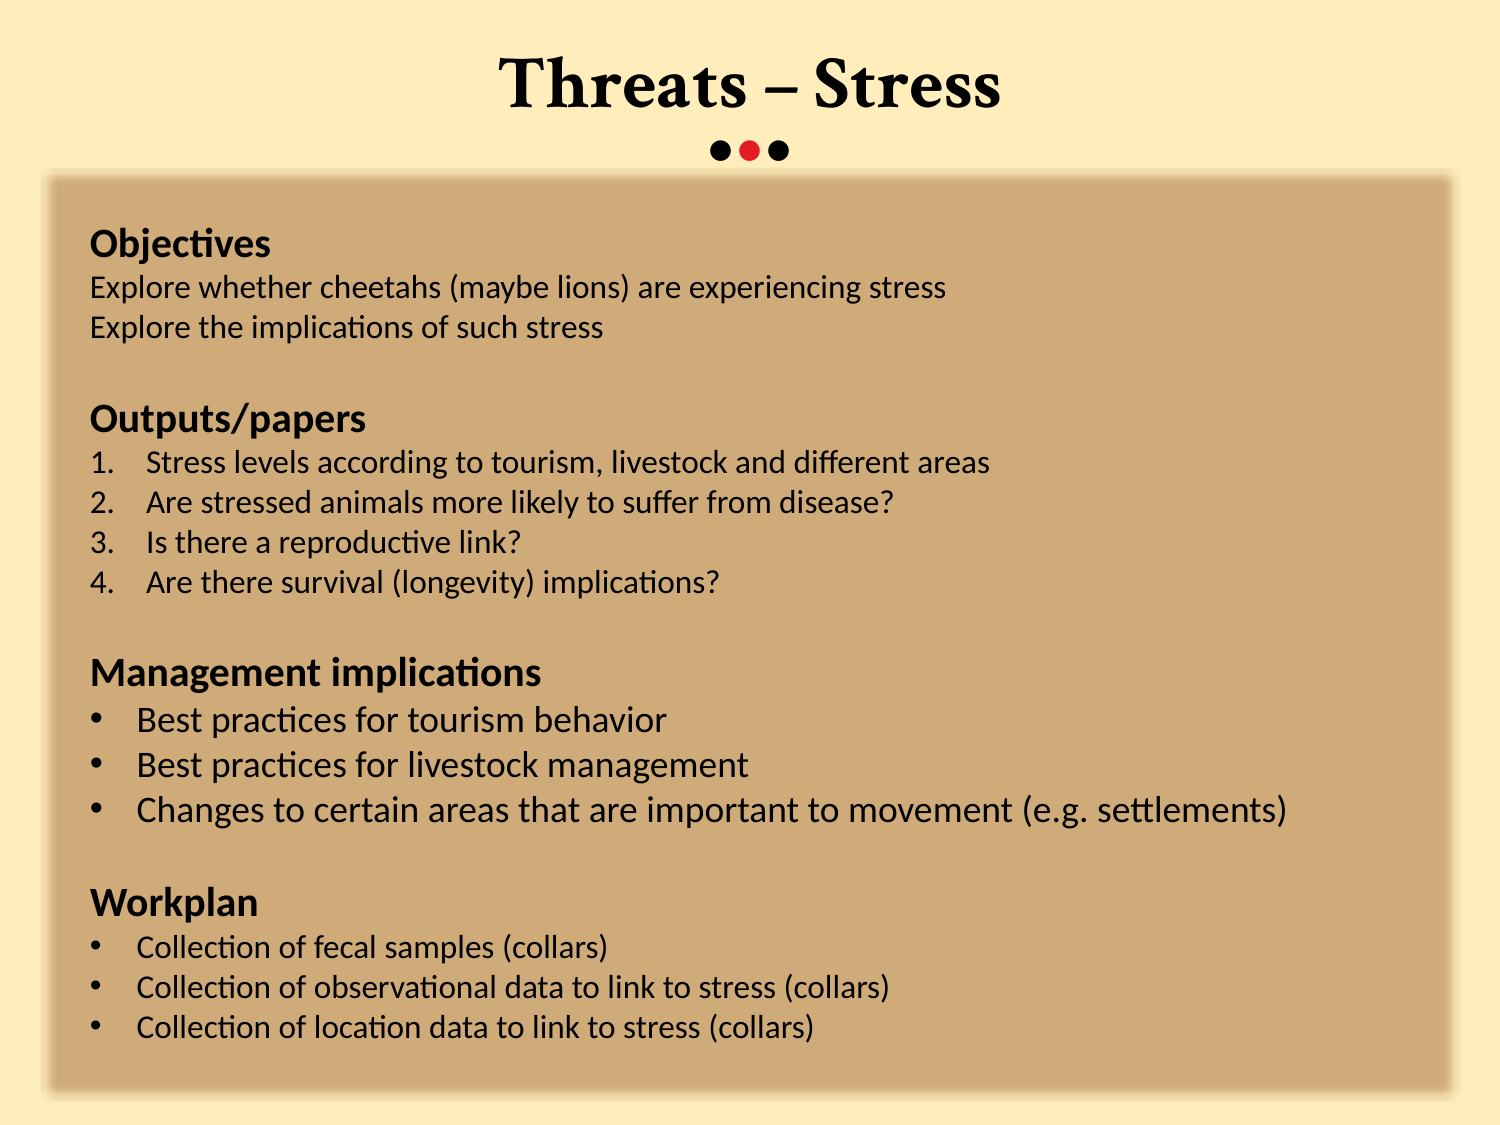

Threats – Stress
•••

Objectives
Explore whether cheetahs (maybe lions) are experiencing stress
Explore the implications of such stress

Outputs/papers
Stress levels according to tourism, livestock and different areas
Are stressed animals more likely to suffer from disease?
Is there a reproductive link?
Are there survival (longevity) implications?

Management implications
Best practices for tourism behavior
Best practices for livestock management
Changes to certain areas that are important to movement (e.g. settlements)

Workplan
Collection of fecal samples (collars)
Collection of observational data to link to stress (collars)
Collection of location data to link to stress (collars)